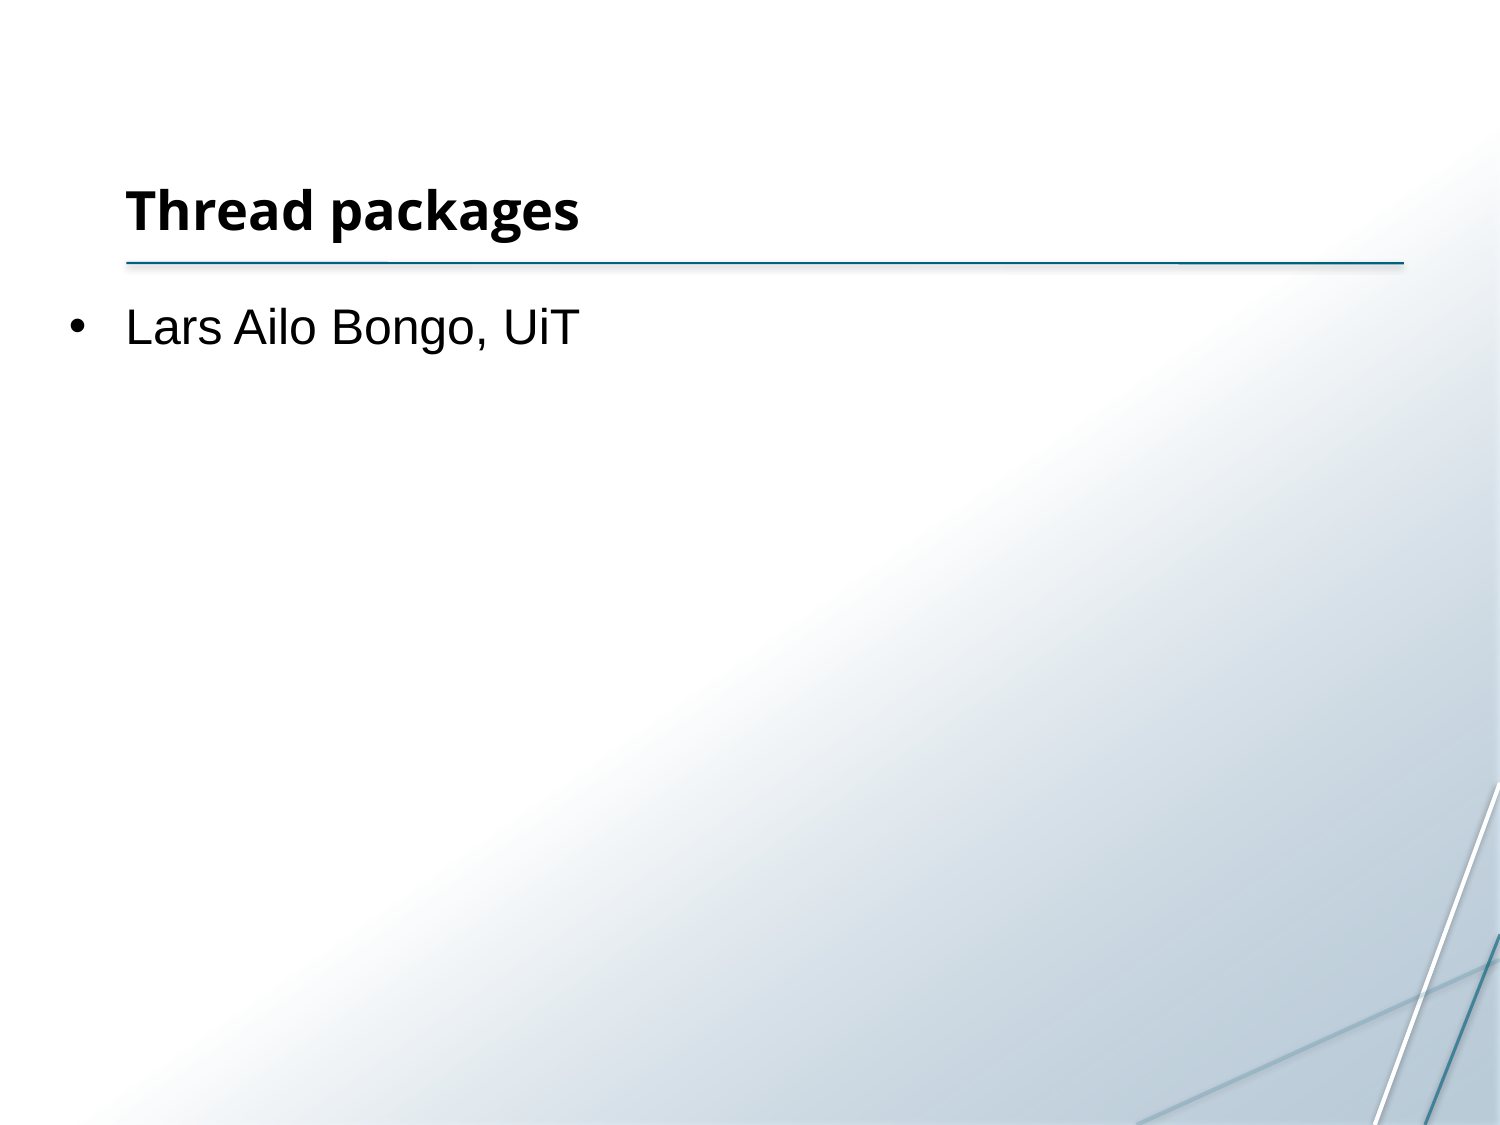

# Thread packages
Lars Ailo Bongo, UiT